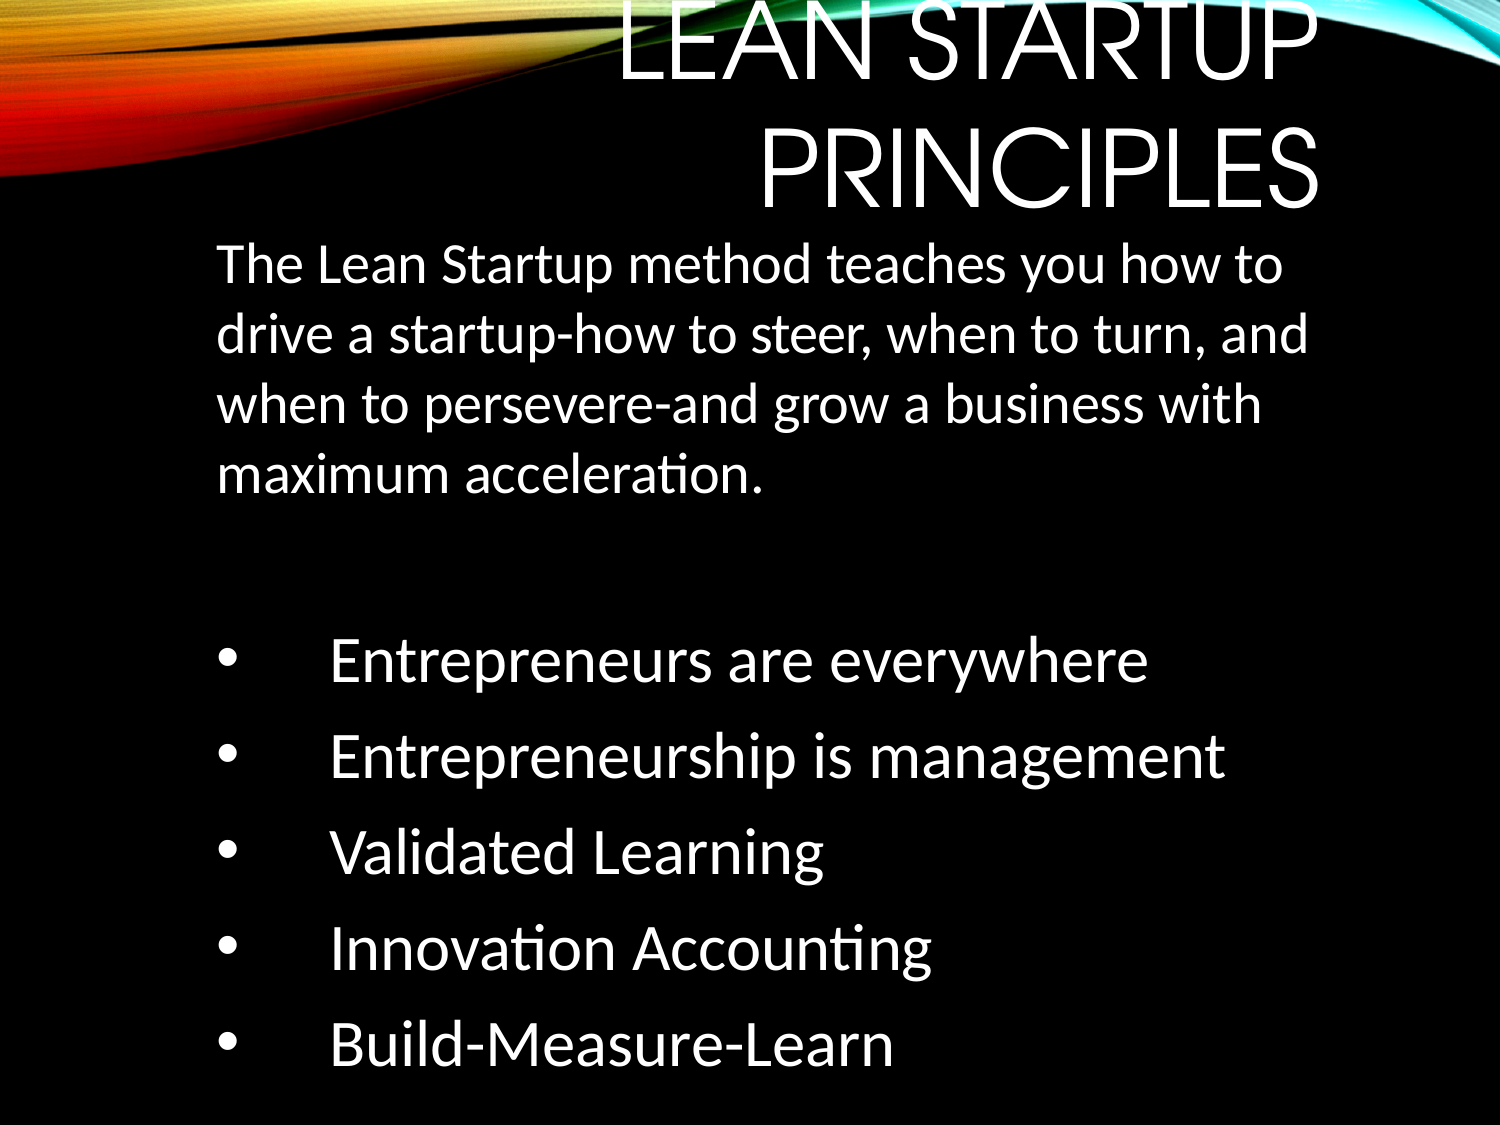

# Lean Startup Principles
The Lean Startup method teaches you how to  drive a startup-how to steer, when to turn, and  when to persevere-and grow a business with  maximum acceleration.

Entrepreneurs are everywhere
Entrepreneurship is management
Validated Learning
Innovation Accounting
Build-Measure-Learn